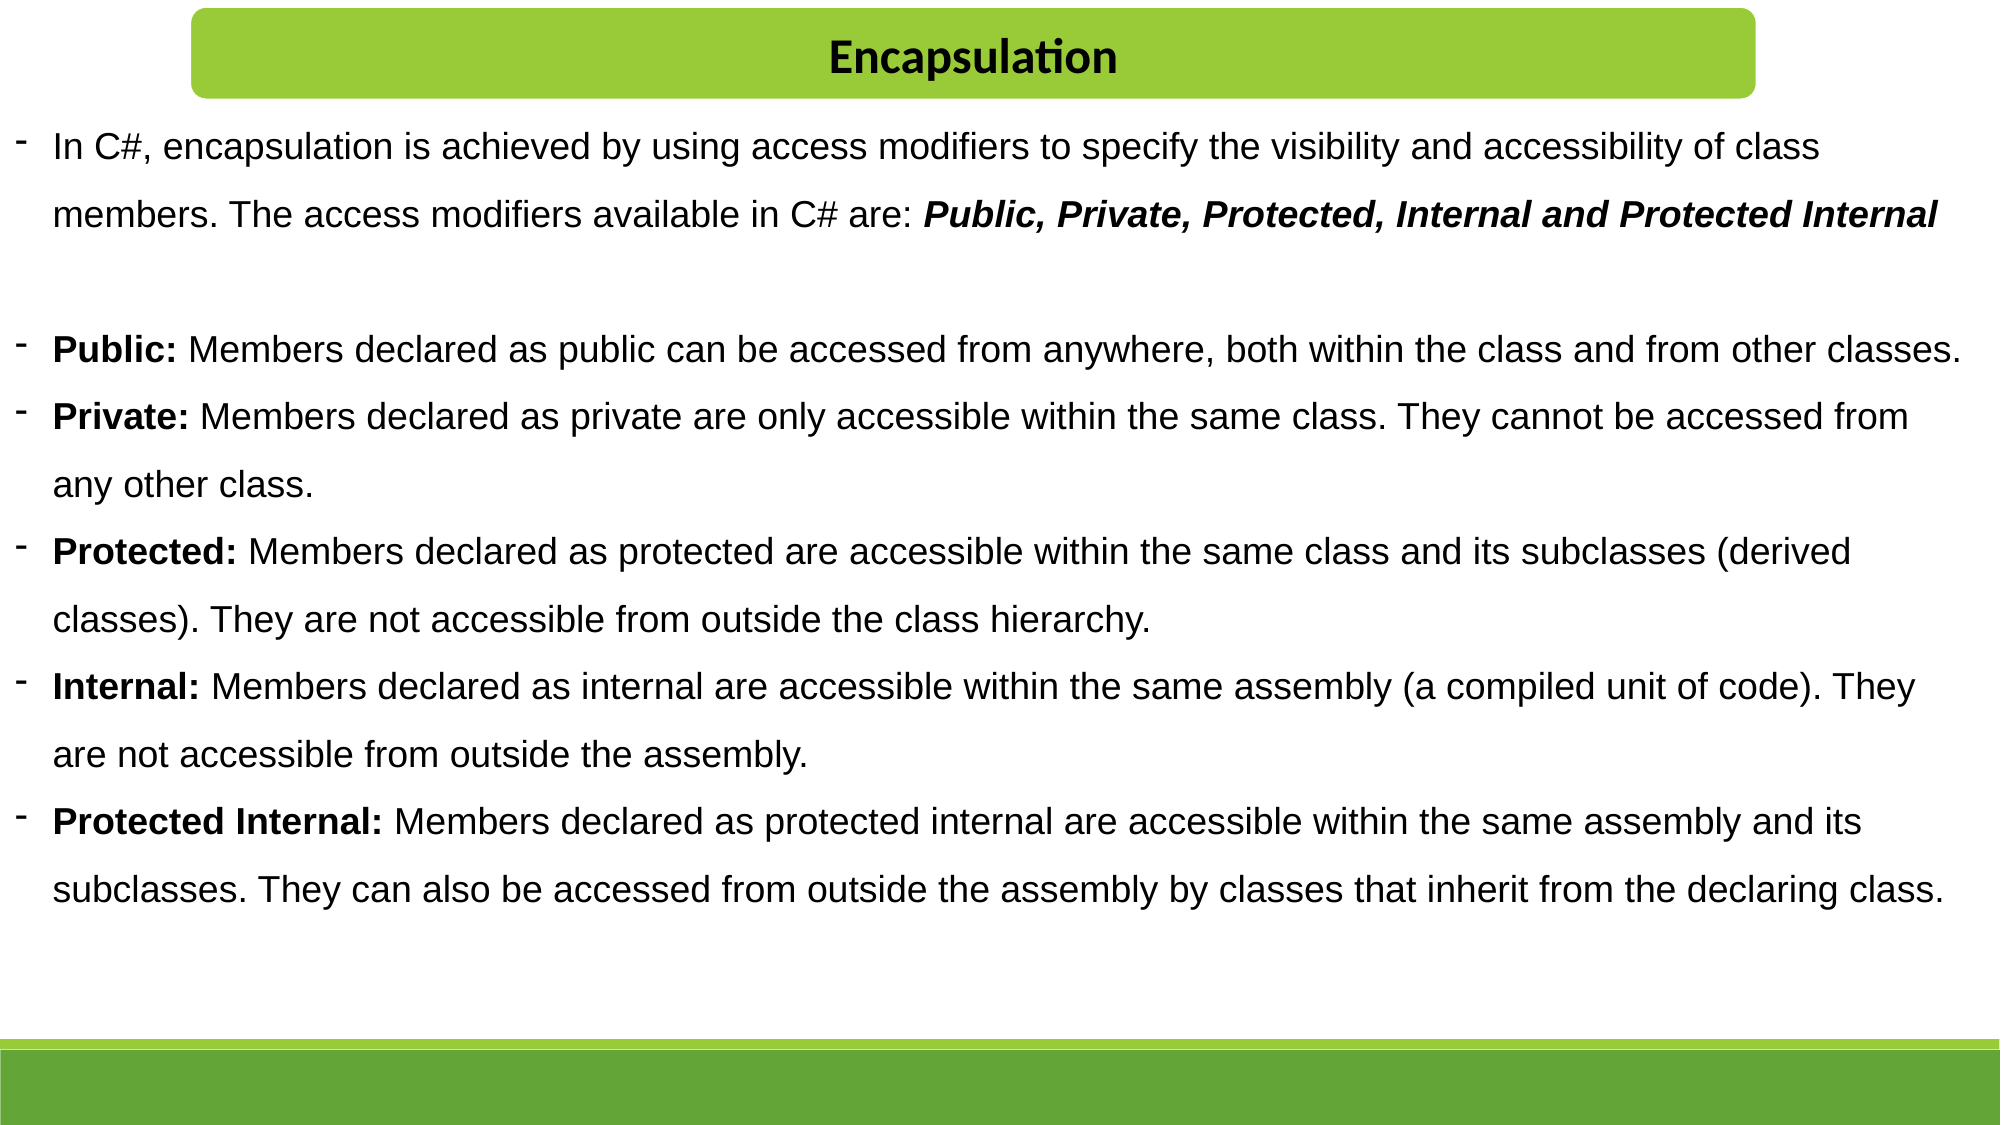

Encapsulation
In C#, encapsulation is achieved by using access modifiers to specify the visibility and accessibility of class members. The access modifiers available in C# are: Public, Private, Protected, Internal and Protected Internal

Public: Members declared as public can be accessed from anywhere, both within the class and from other classes.
Private: Members declared as private are only accessible within the same class. They cannot be accessed from any other class.
Protected: Members declared as protected are accessible within the same class and its subclasses (derived classes). They are not accessible from outside the class hierarchy.
Internal: Members declared as internal are accessible within the same assembly (a compiled unit of code). They are not accessible from outside the assembly.
Protected Internal: Members declared as protected internal are accessible within the same assembly and its subclasses. They can also be accessed from outside the assembly by classes that inherit from the declaring class.